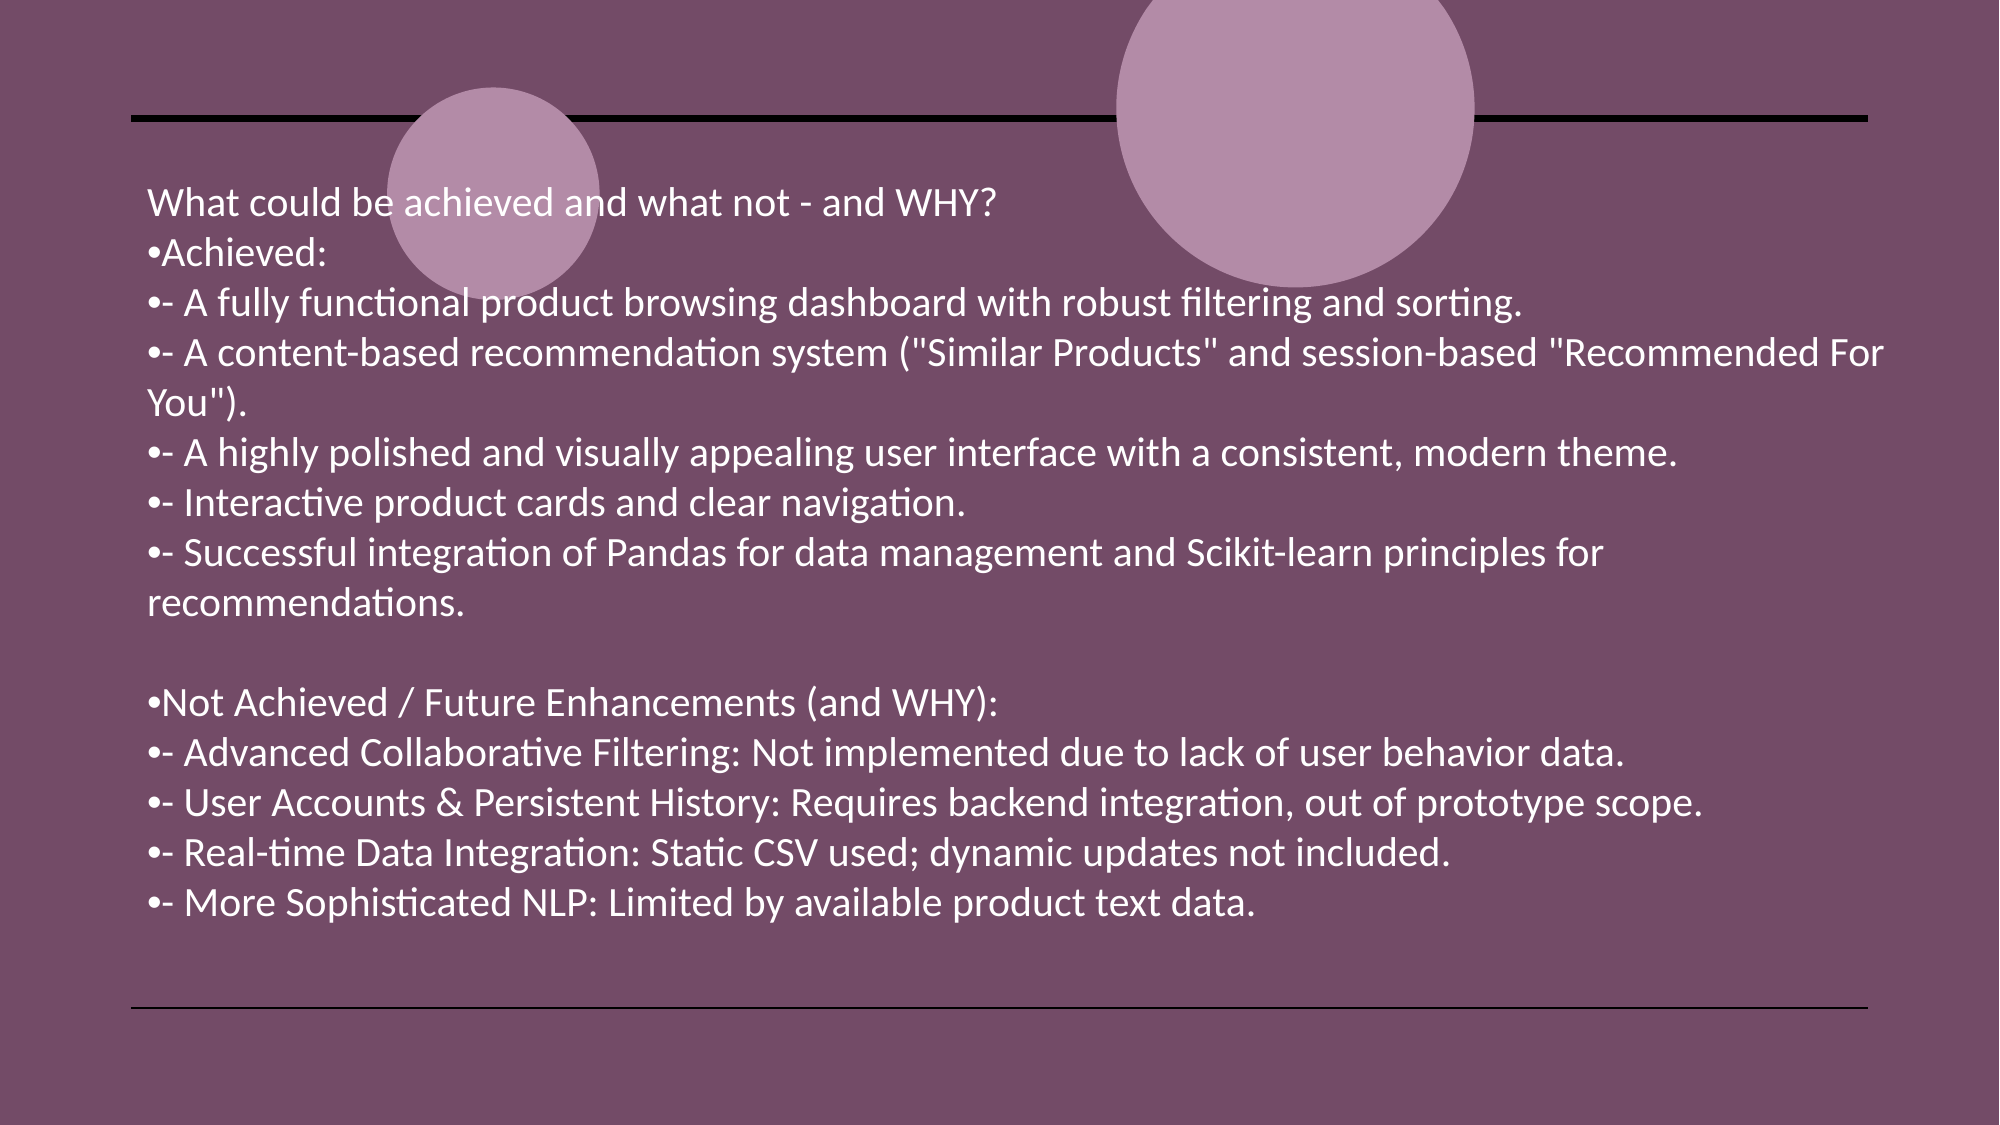

What could be achieved and what not - and WHY?
•Achieved:
•- A fully functional product browsing dashboard with robust filtering and sorting.
•- A content-based recommendation system ("Similar Products" and session-based "Recommended For You").
•- A highly polished and visually appealing user interface with a consistent, modern theme.
•- Interactive product cards and clear navigation.
•- Successful integration of Pandas for data management and Scikit-learn principles for recommendations.

•Not Achieved / Future Enhancements (and WHY):
•- Advanced Collaborative Filtering: Not implemented due to lack of user behavior data.
•- User Accounts & Persistent History: Requires backend integration, out of prototype scope.
•- Real-time Data Integration: Static CSV used; dynamic updates not included.
•- More Sophisticated NLP: Limited by available product text data.